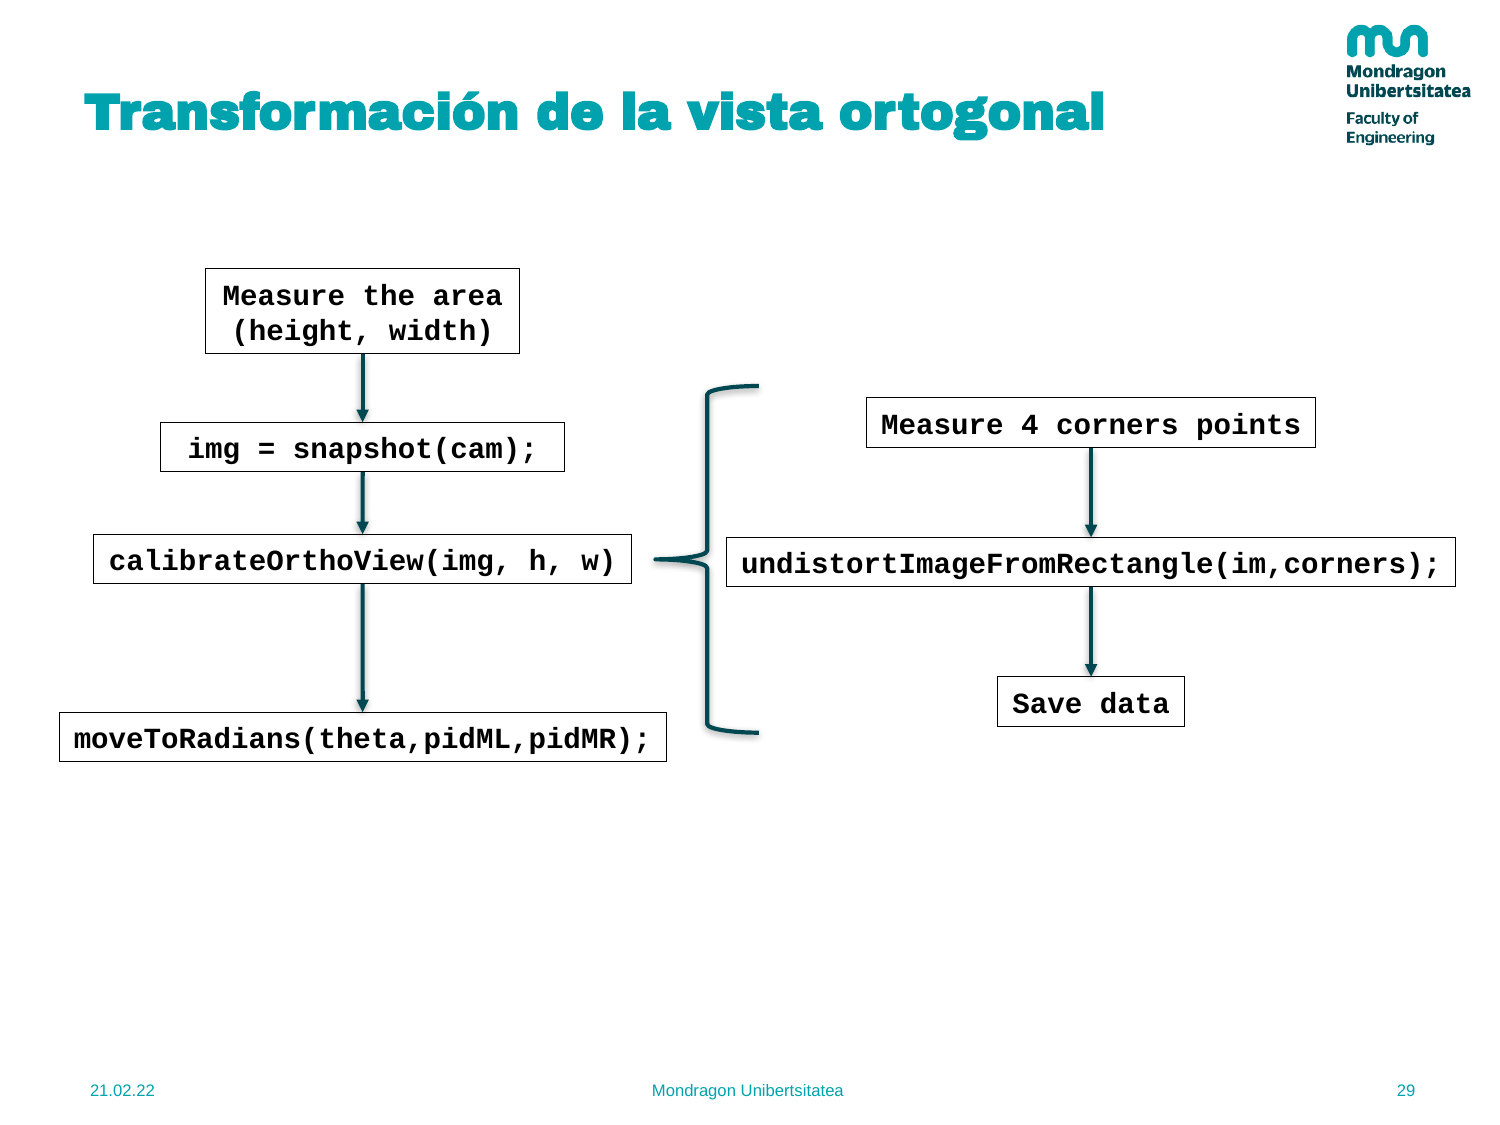

# Transformación de la vista ortogonal
Measure the area
(height, width)

Measure 4 corners points
img = snapshot(cam);
calibrateOrthoView(img, h, w)
undistortImageFromRectangle(im,corners);
Save data
moveToRadians(theta,pidML,pidMR);
29
21.02.22
Mondragon Unibertsitatea